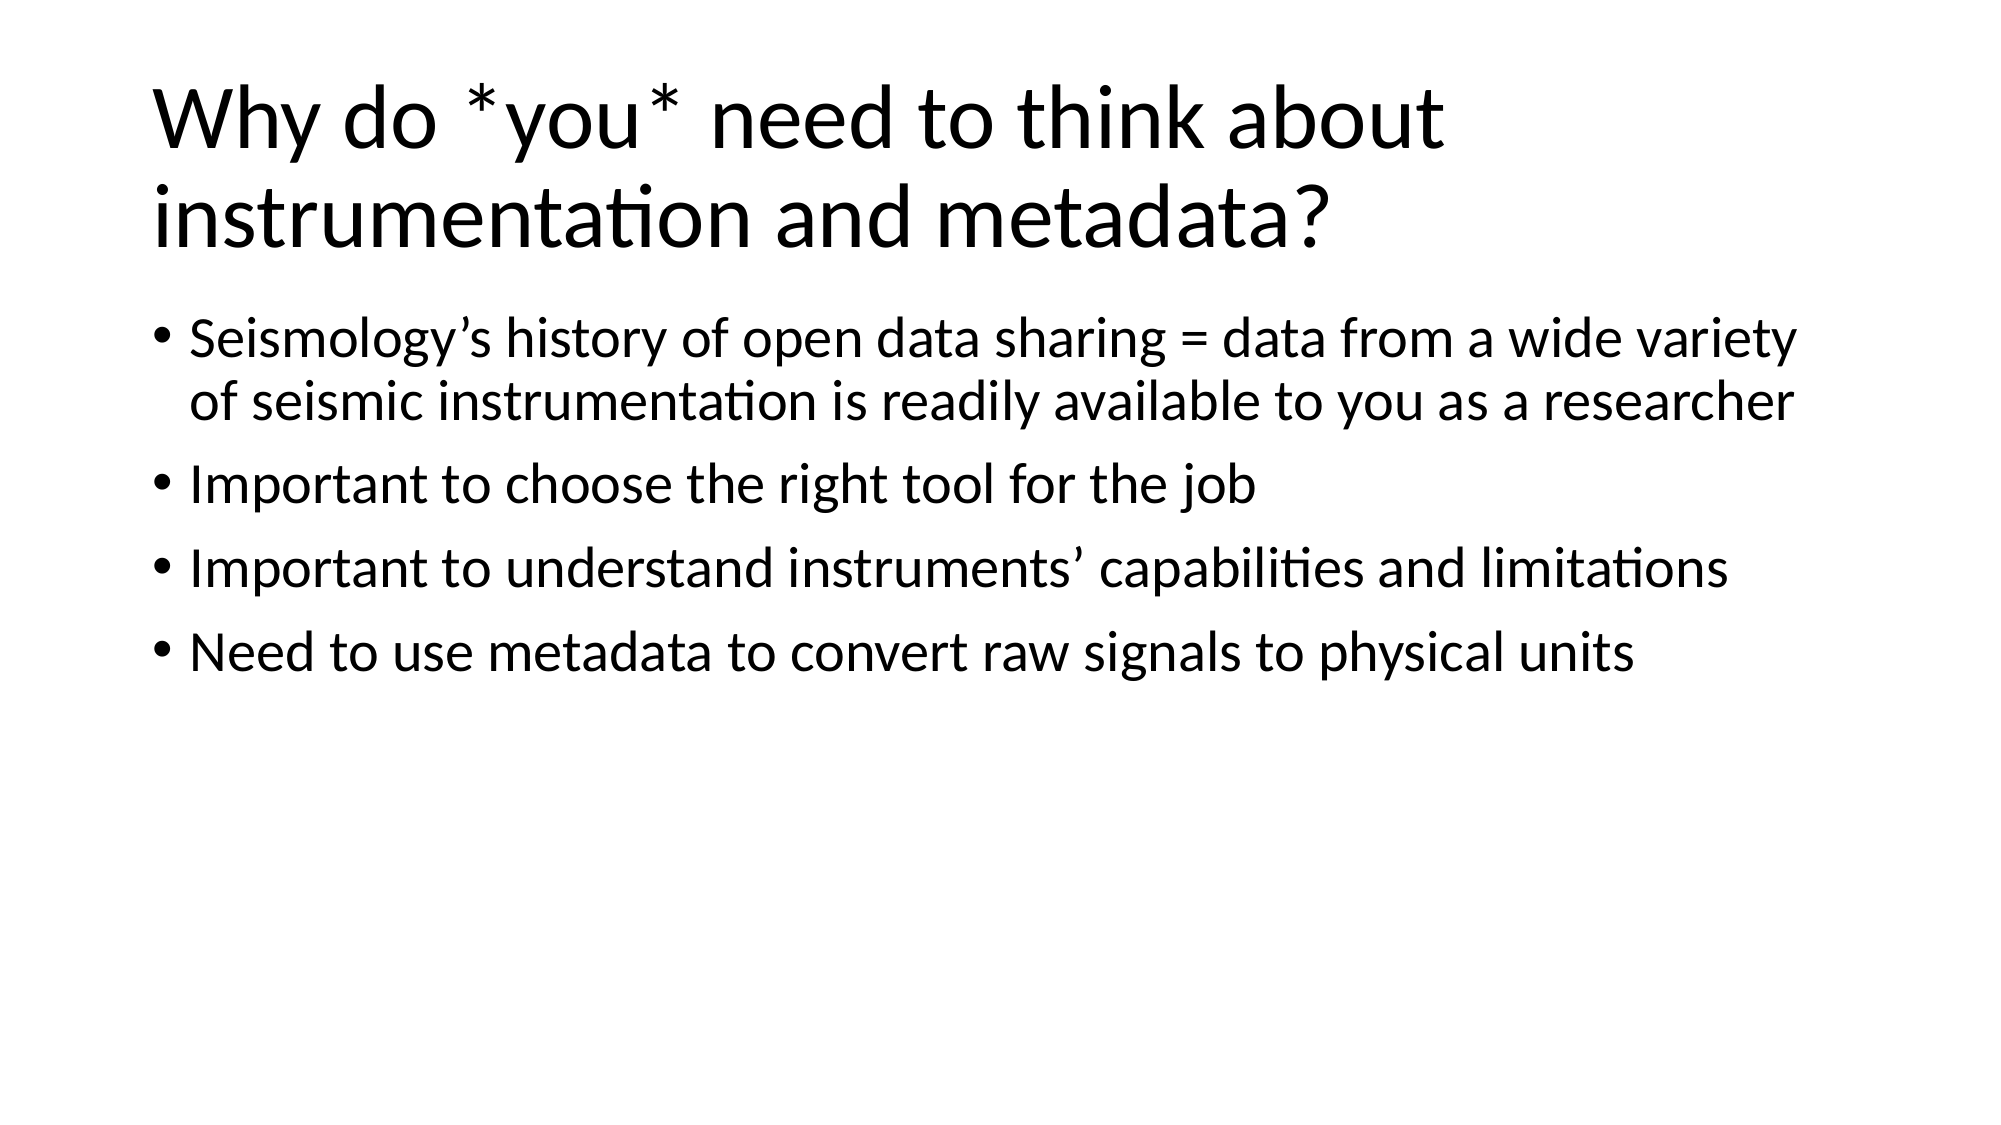

# Why do *you* need to think about instrumentation and metadata?
Seismology’s history of open data sharing = data from a wide variety of seismic instrumentation is readily available to you as a researcher
Important to choose the right tool for the job
Important to understand instruments’ capabilities and limitations
Need to use metadata to convert raw signals to physical units